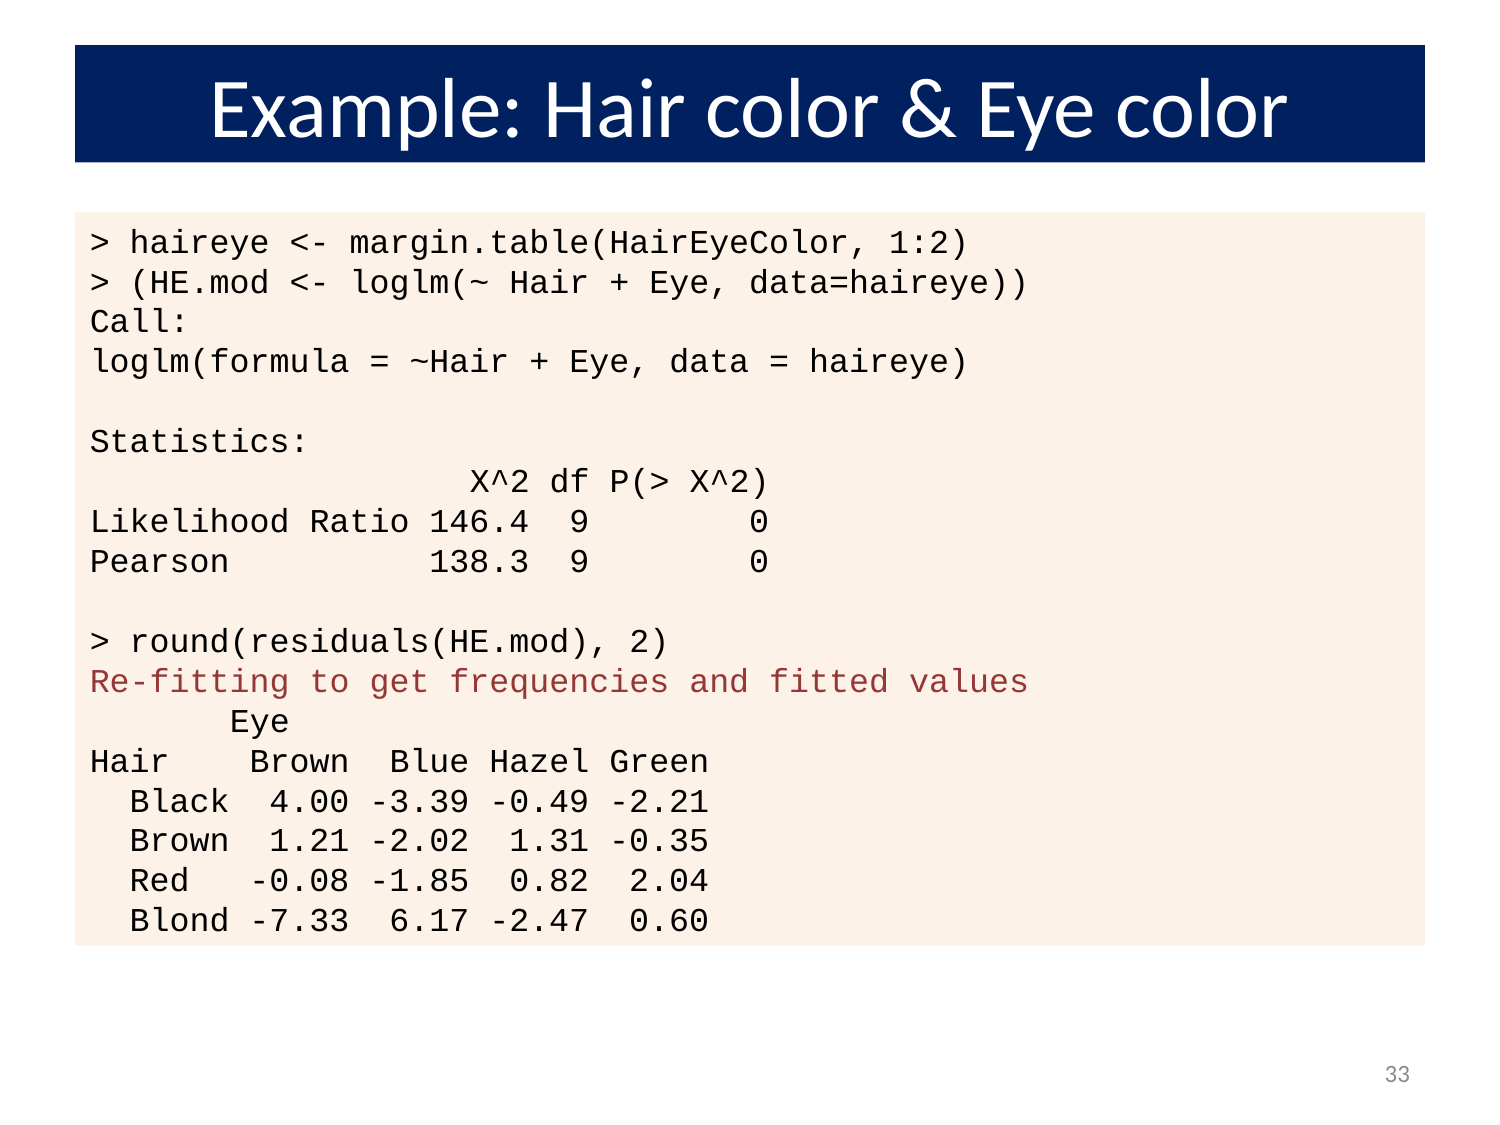

# Example: Hair color & Eye color
> haireye <- margin.table(HairEyeColor, 1:2)
> (HE.mod <- loglm(~ Hair + Eye, data=haireye))
Call:
loglm(formula = ~Hair + Eye, data = haireye)

Statistics:
                   X^2 df P(> X^2)
Likelihood Ratio 146.4  9        0
Pearson          138.3  9        0

> round(residuals(HE.mod), 2)
Re-fitting to get frequencies and fitted values
       Eye
Hair    Brown  Blue Hazel Green
  Black  4.00 -3.39 -0.49 -2.21
  Brown  1.21 -2.02  1.31 -0.35
  Red   -0.08 -1.85  0.82  2.04
  Blond -7.33  6.17 -2.47  0.60
33